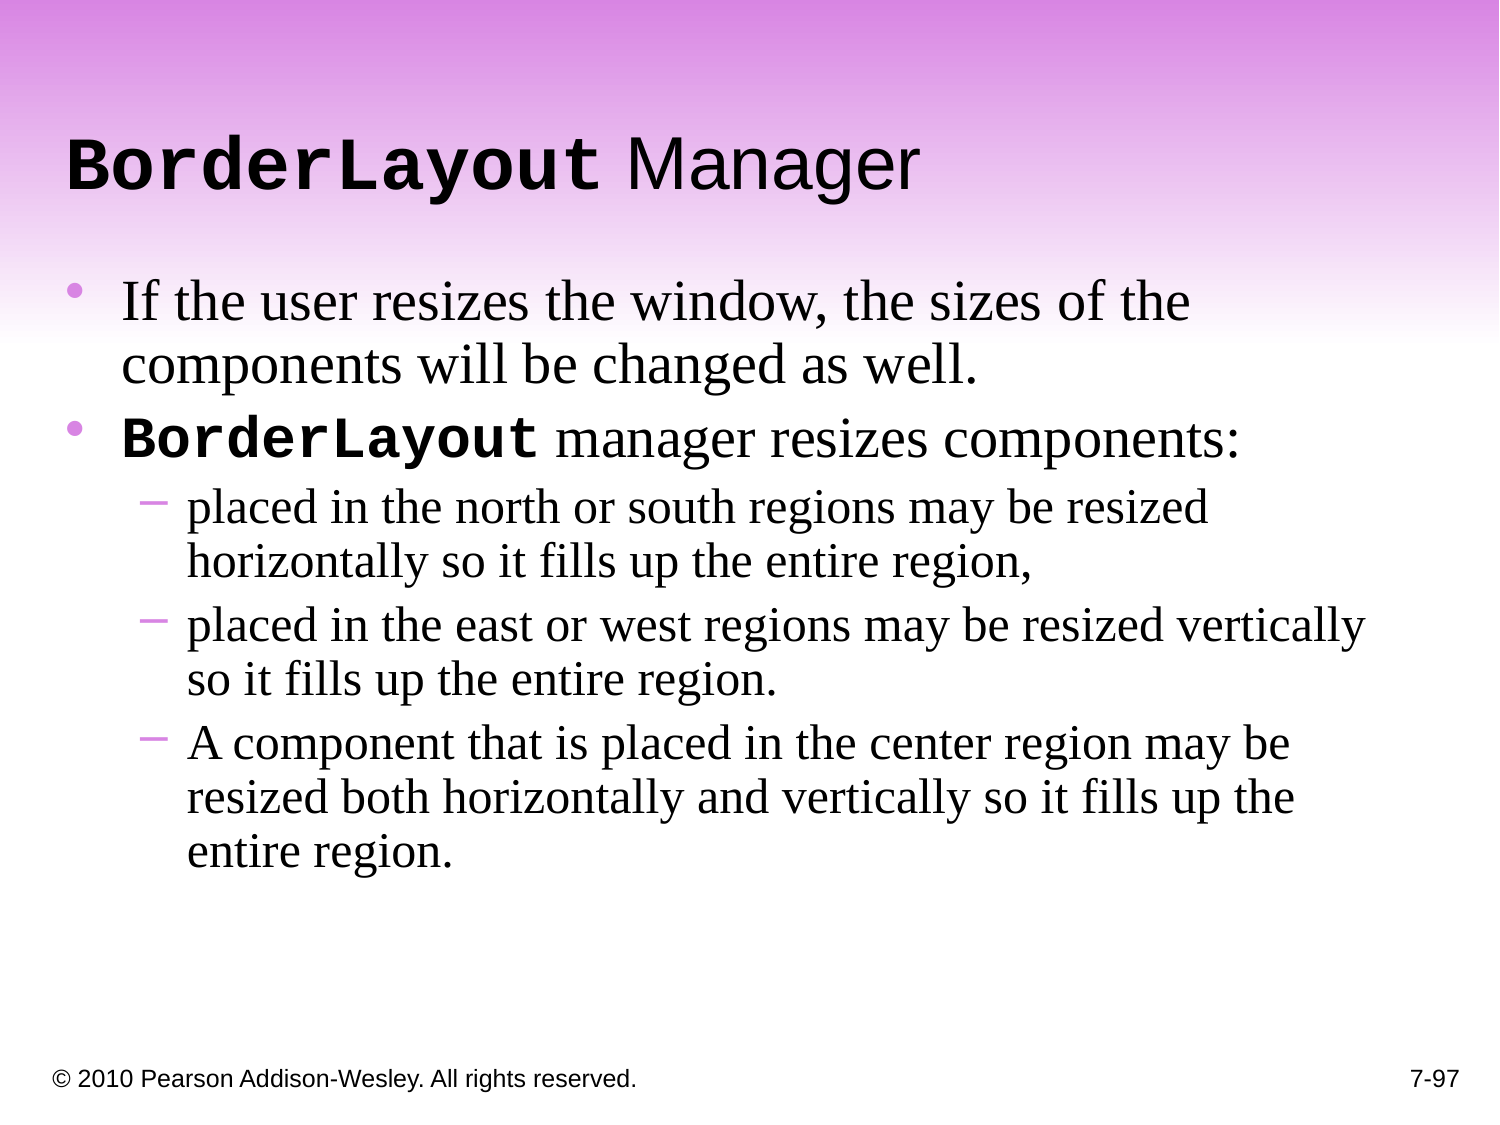

BorderLayout Manager
If the user resizes the window, the sizes of the components will be changed as well.
BorderLayout manager resizes components:
placed in the north or south regions may be resized horizontally so it fills up the entire region,
placed in the east or west regions may be resized vertically so it fills up the entire region.
A component that is placed in the center region may be resized both horizontally and vertically so it fills up the entire region.
7-97